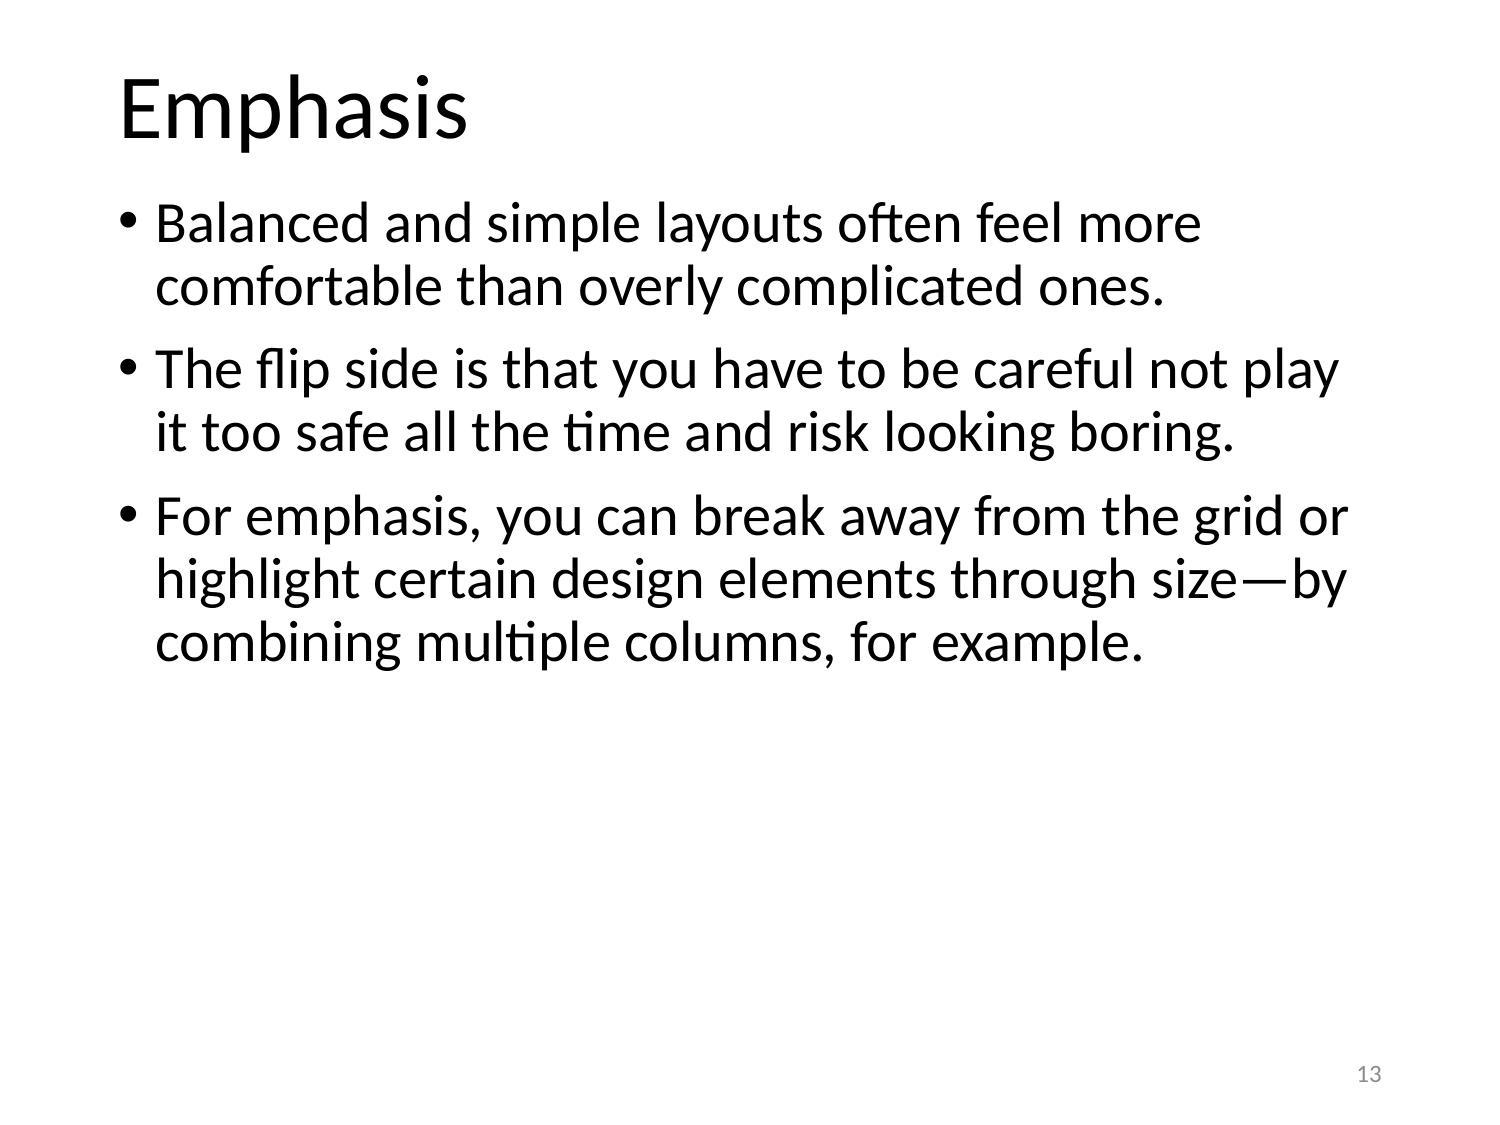

# Emphasis
Balanced and simple layouts often feel more comfortable than overly complicated ones.
The flip side is that you have to be careful not play it too safe all the time and risk looking boring.
For emphasis, you can break away from the grid or highlight certain design elements through size—by combining multiple columns, for example.
13